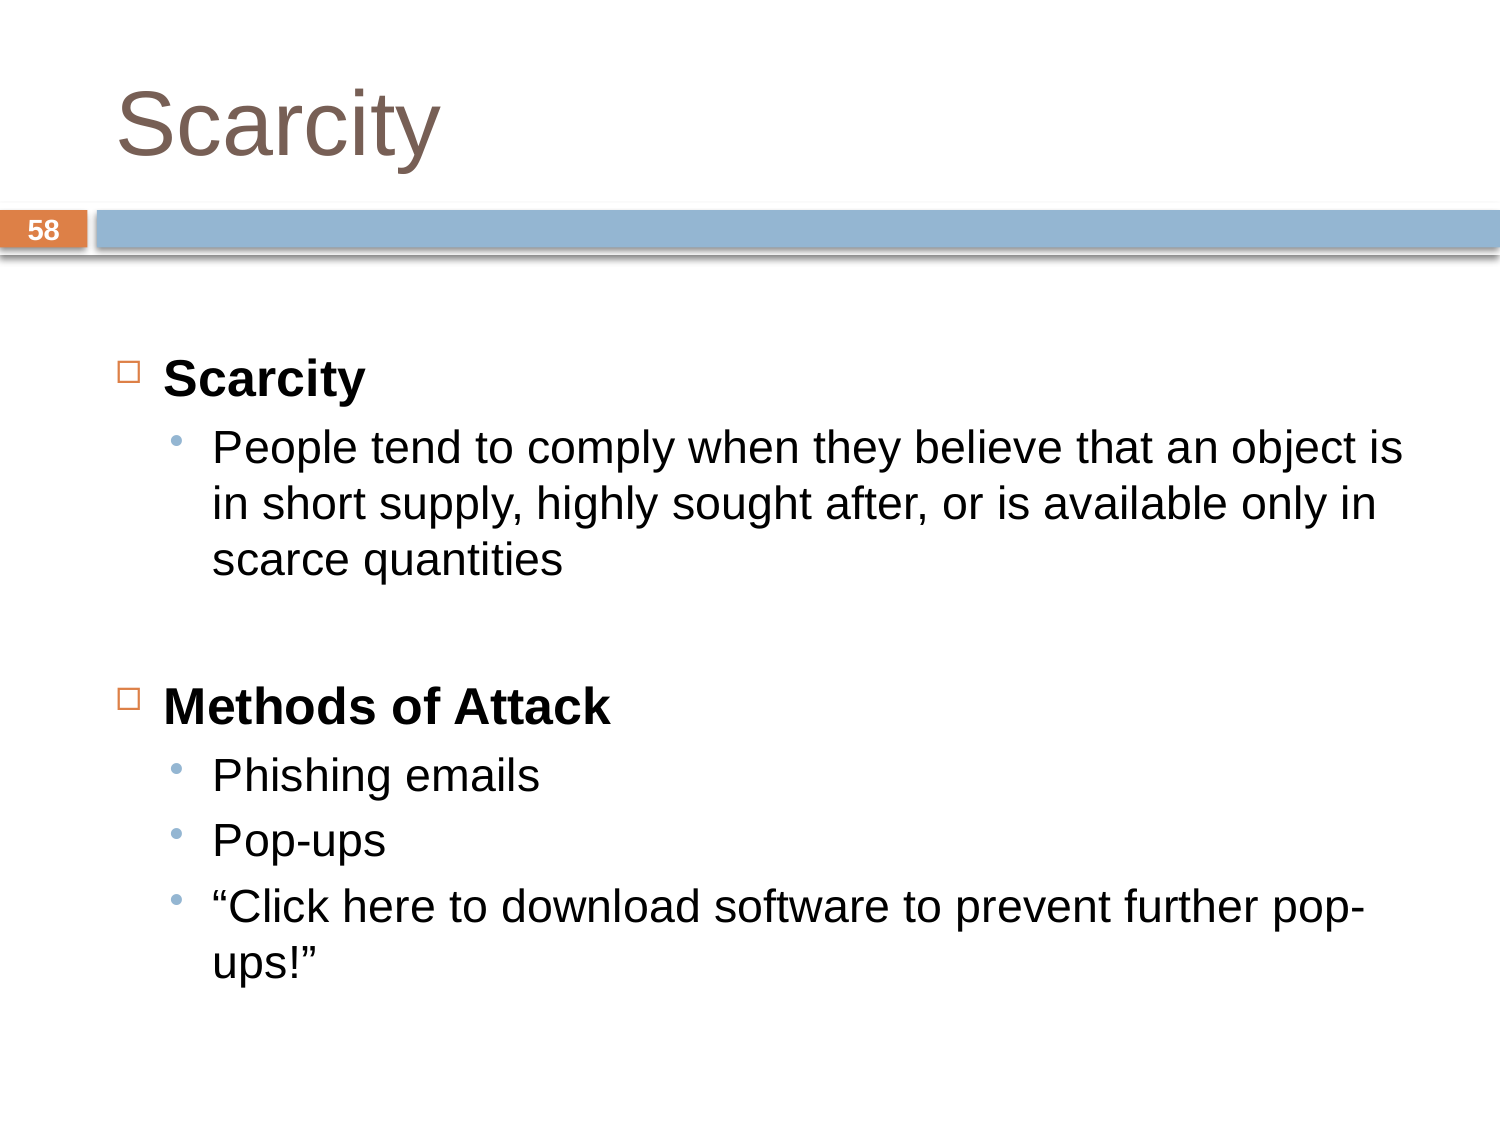

# Scarcity
58

Scarcity
People tend to comply when they believe that an object is in short supply, highly sought after, or is available only in scarce quantities

Methods of Attack
Phishing emails
Pop-ups
“Click here to download software to prevent further pop-ups!”